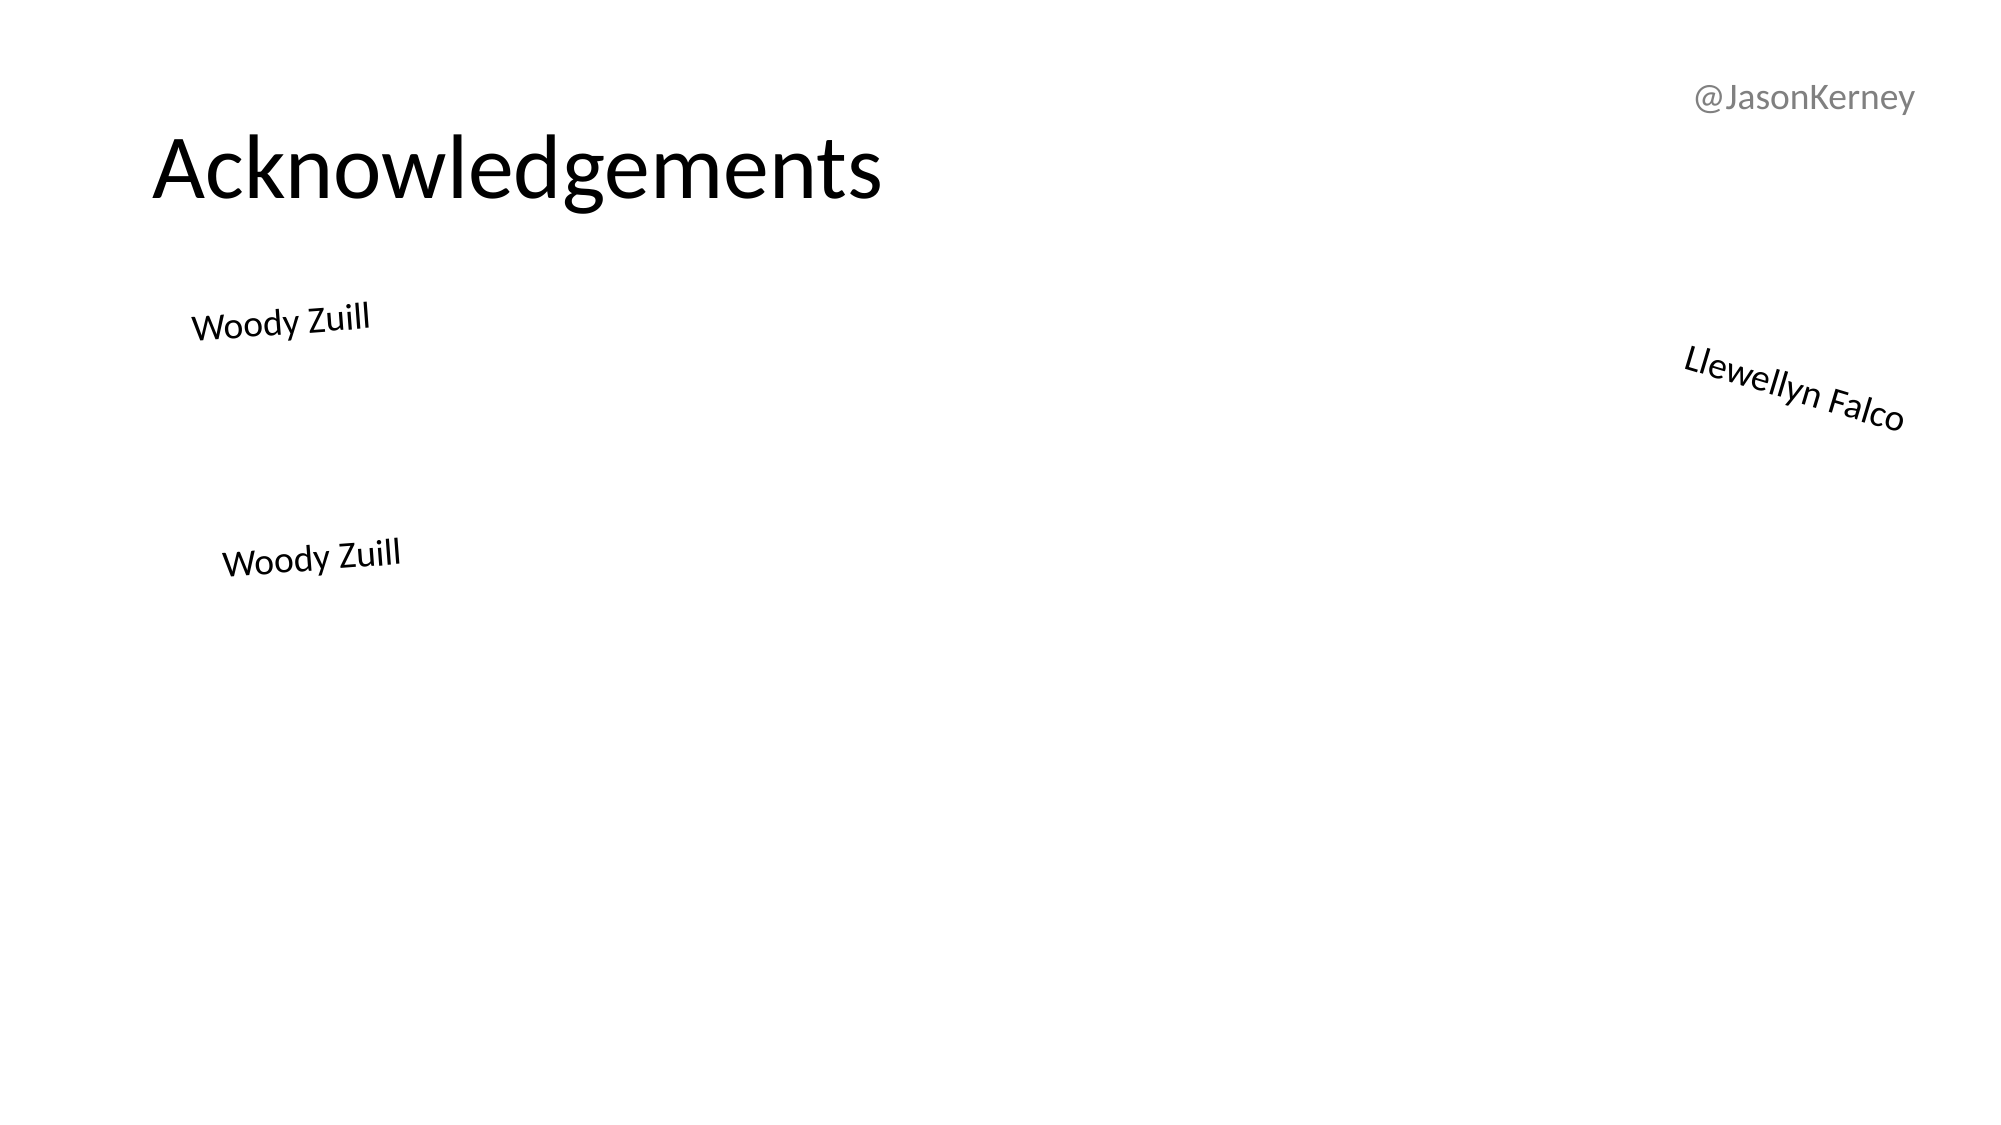

# Acknowledgements
@JasonKerney
Woody Zuill
Llewellyn Falco
Woody Zuill